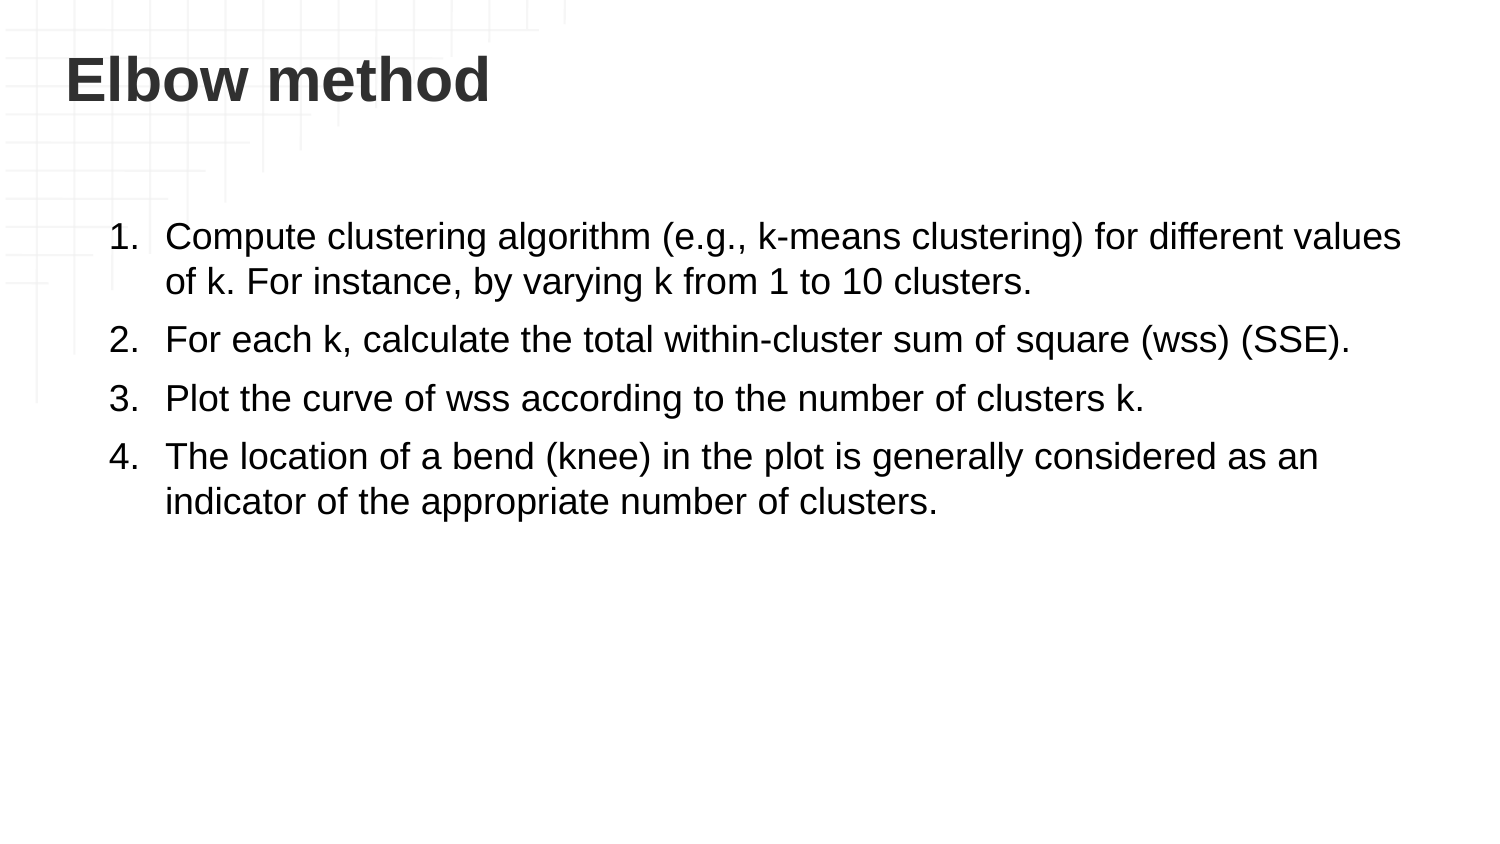

# Elbow method
Compute clustering algorithm (e.g., k-means clustering) for different values of k. For instance, by varying k from 1 to 10 clusters.
For each k, calculate the total within-cluster sum of square (wss) (SSE).
Plot the curve of wss according to the number of clusters k.
The location of a bend (knee) in the plot is generally considered as an indicator of the appropriate number of clusters.